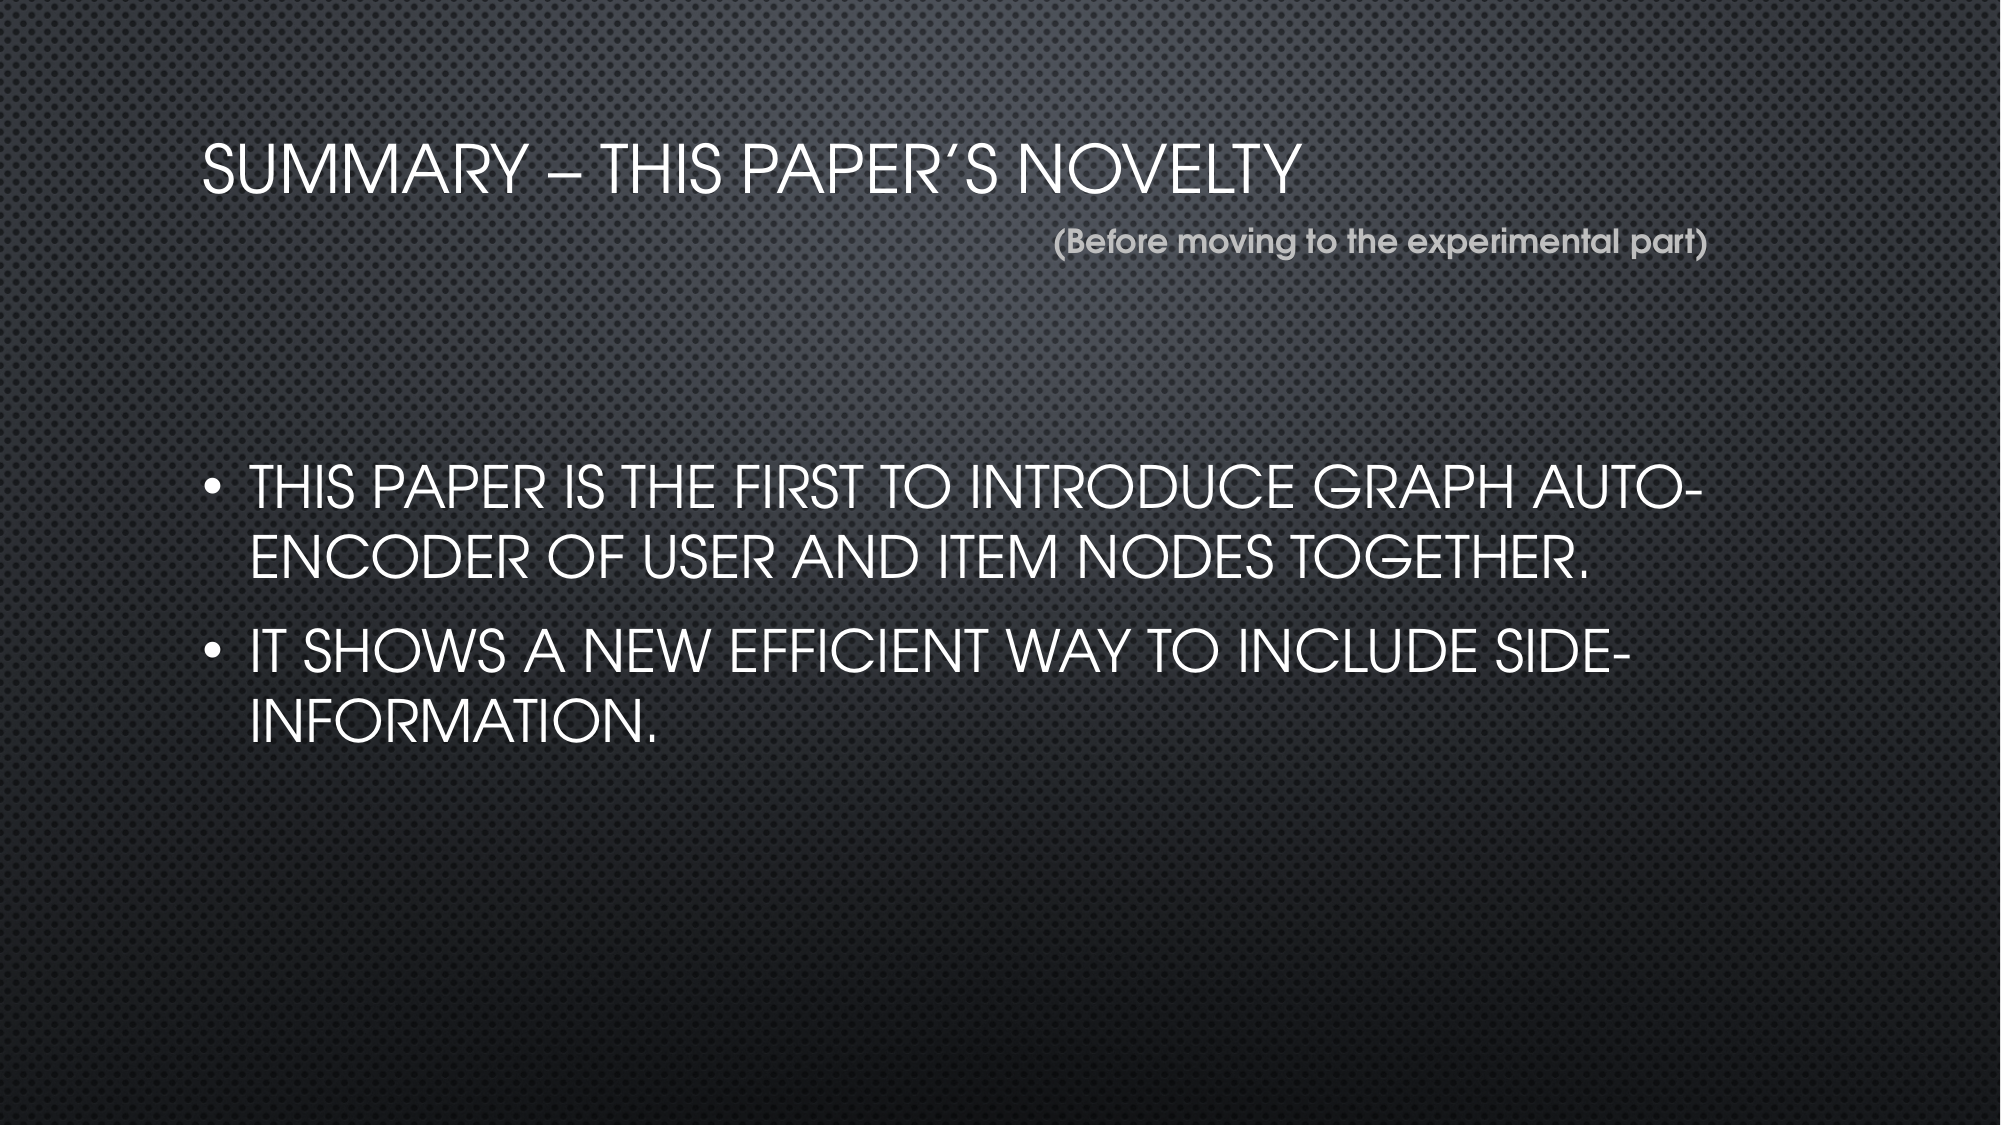

Summary – This paper’s novelty
(Before moving to the experimental part)
This paper is the first to introduce graph auto-encoder of user and item nodes together.
It shows a new efficient way to include side-information.